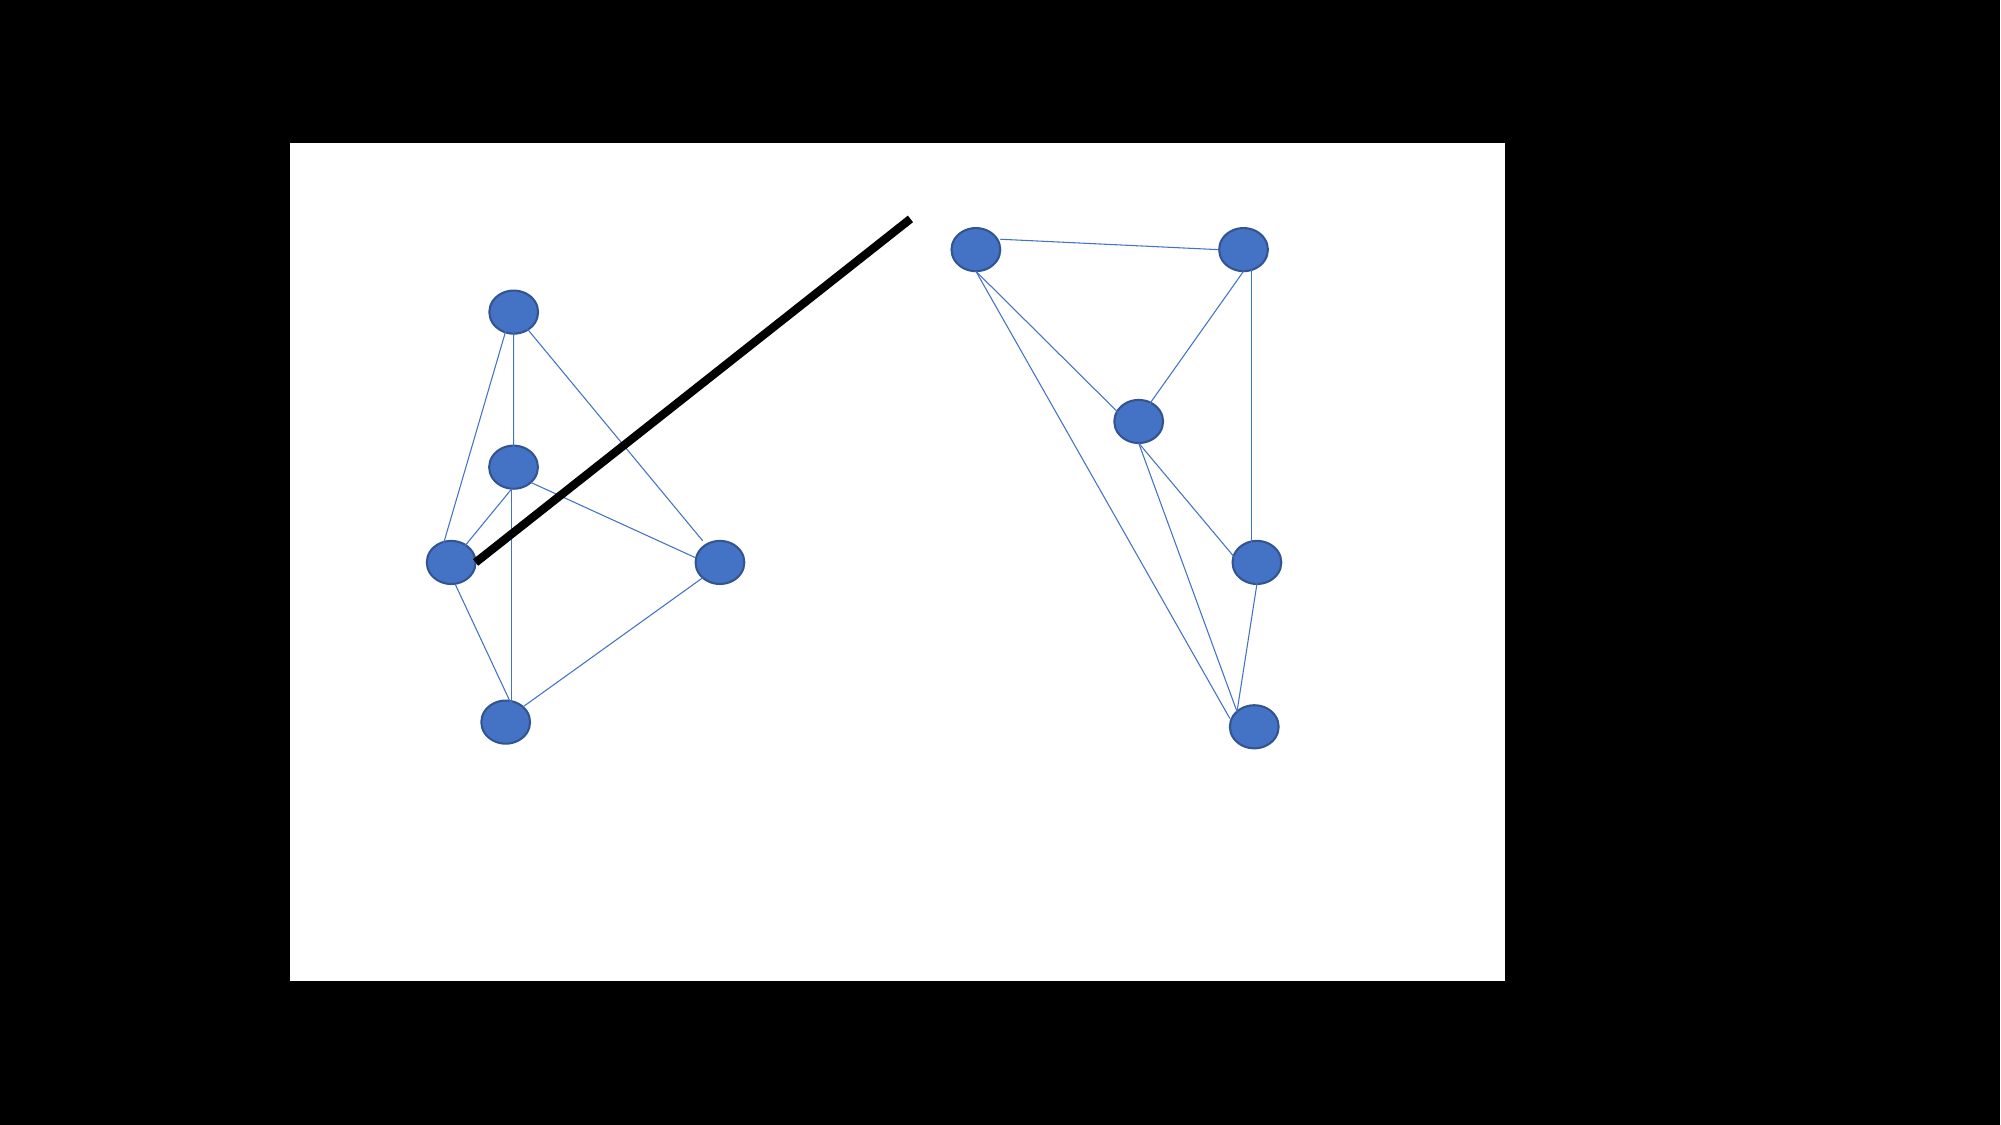

10
6

4

7

3

5
1
9

2
8